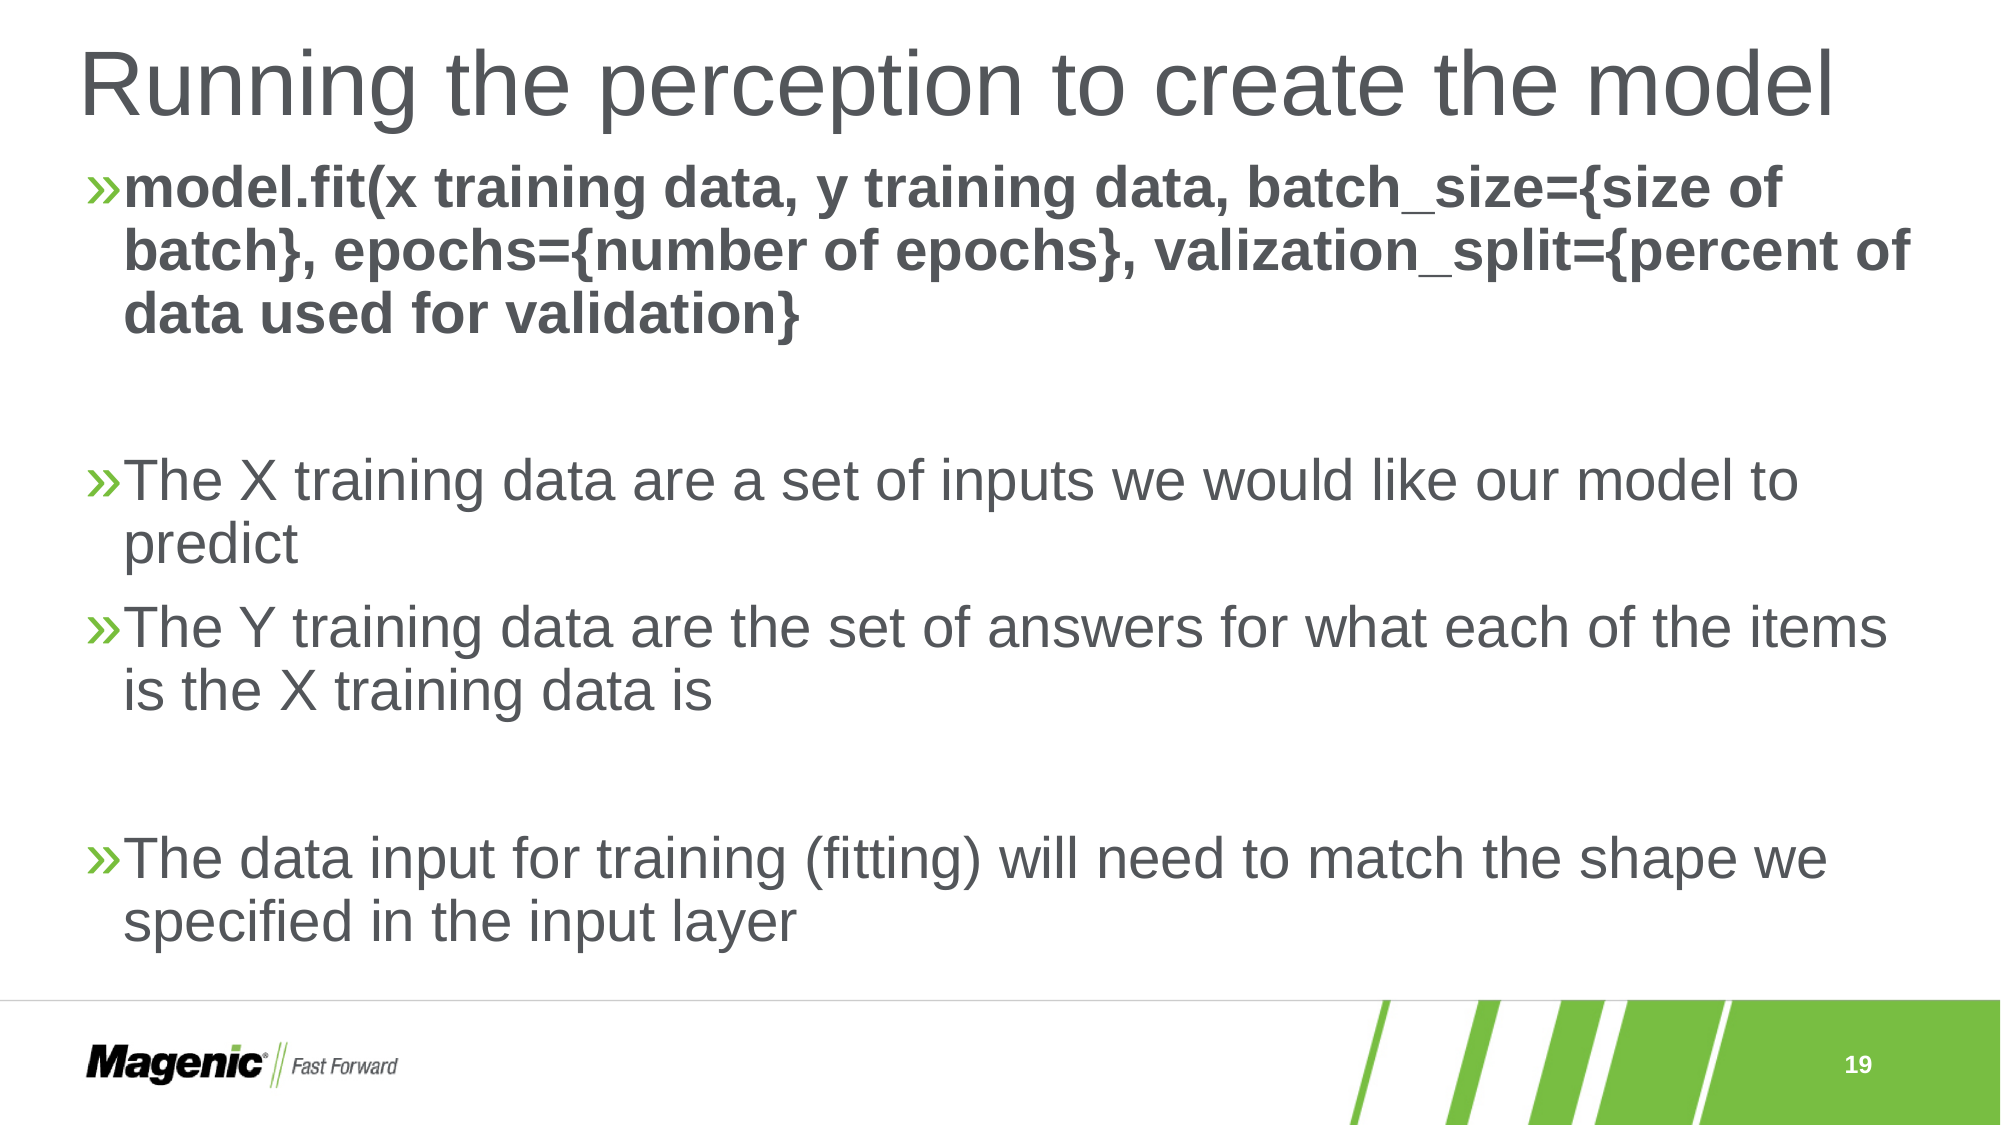

# Running the perception to create the model
model.fit(x training data, y training data, batch_size={size of batch}, epochs={number of epochs}, valization_split={percent of data used for validation}

The X training data are a set of inputs we would like our model to predict
The Y training data are the set of answers for what each of the items is the X training data is

The data input for training (fitting) will need to match the shape we specified in the input layer